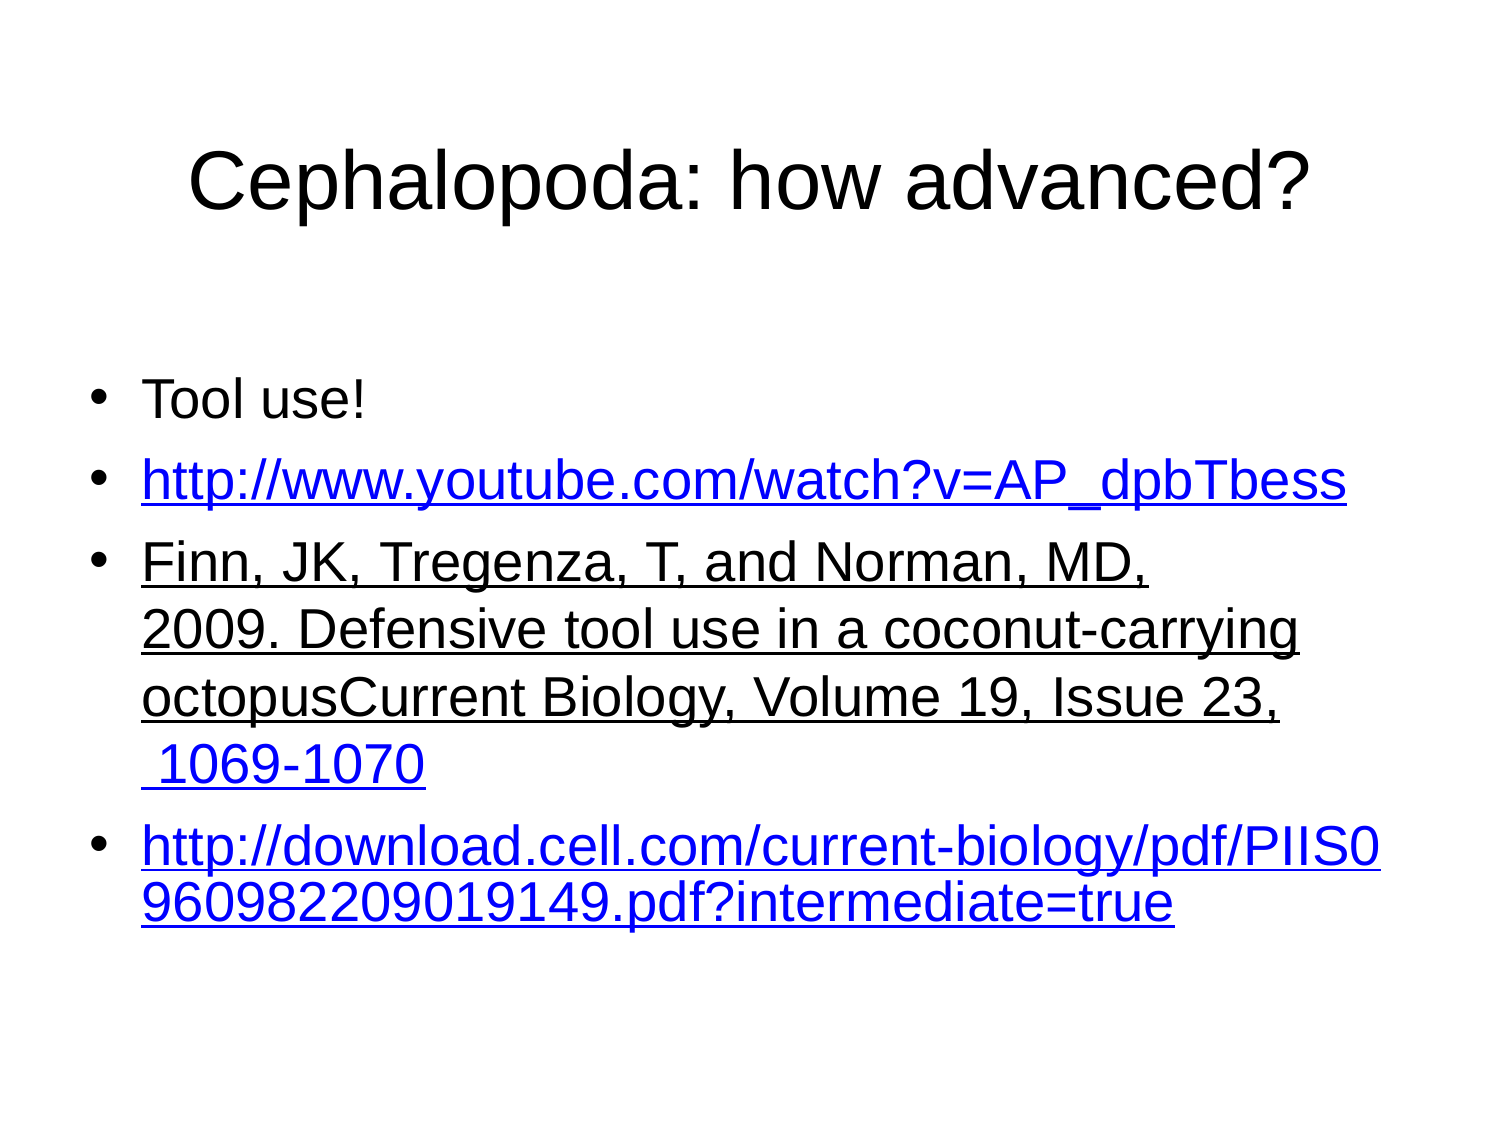

Cephalopoda: how advanced?
Tool use!
http://www.youtube.com/watch?v=AP_dpbTbess
Finn, JK, Tregenza, T, and Norman, MD, 2009. Defensive tool use in a coconut-carrying octopusCurrent Biology, Volume 19, Issue 23, 1069-1070
http://download.cell.com/current-biology/pdf/PIIS0960982209019149.pdf?intermediate=true